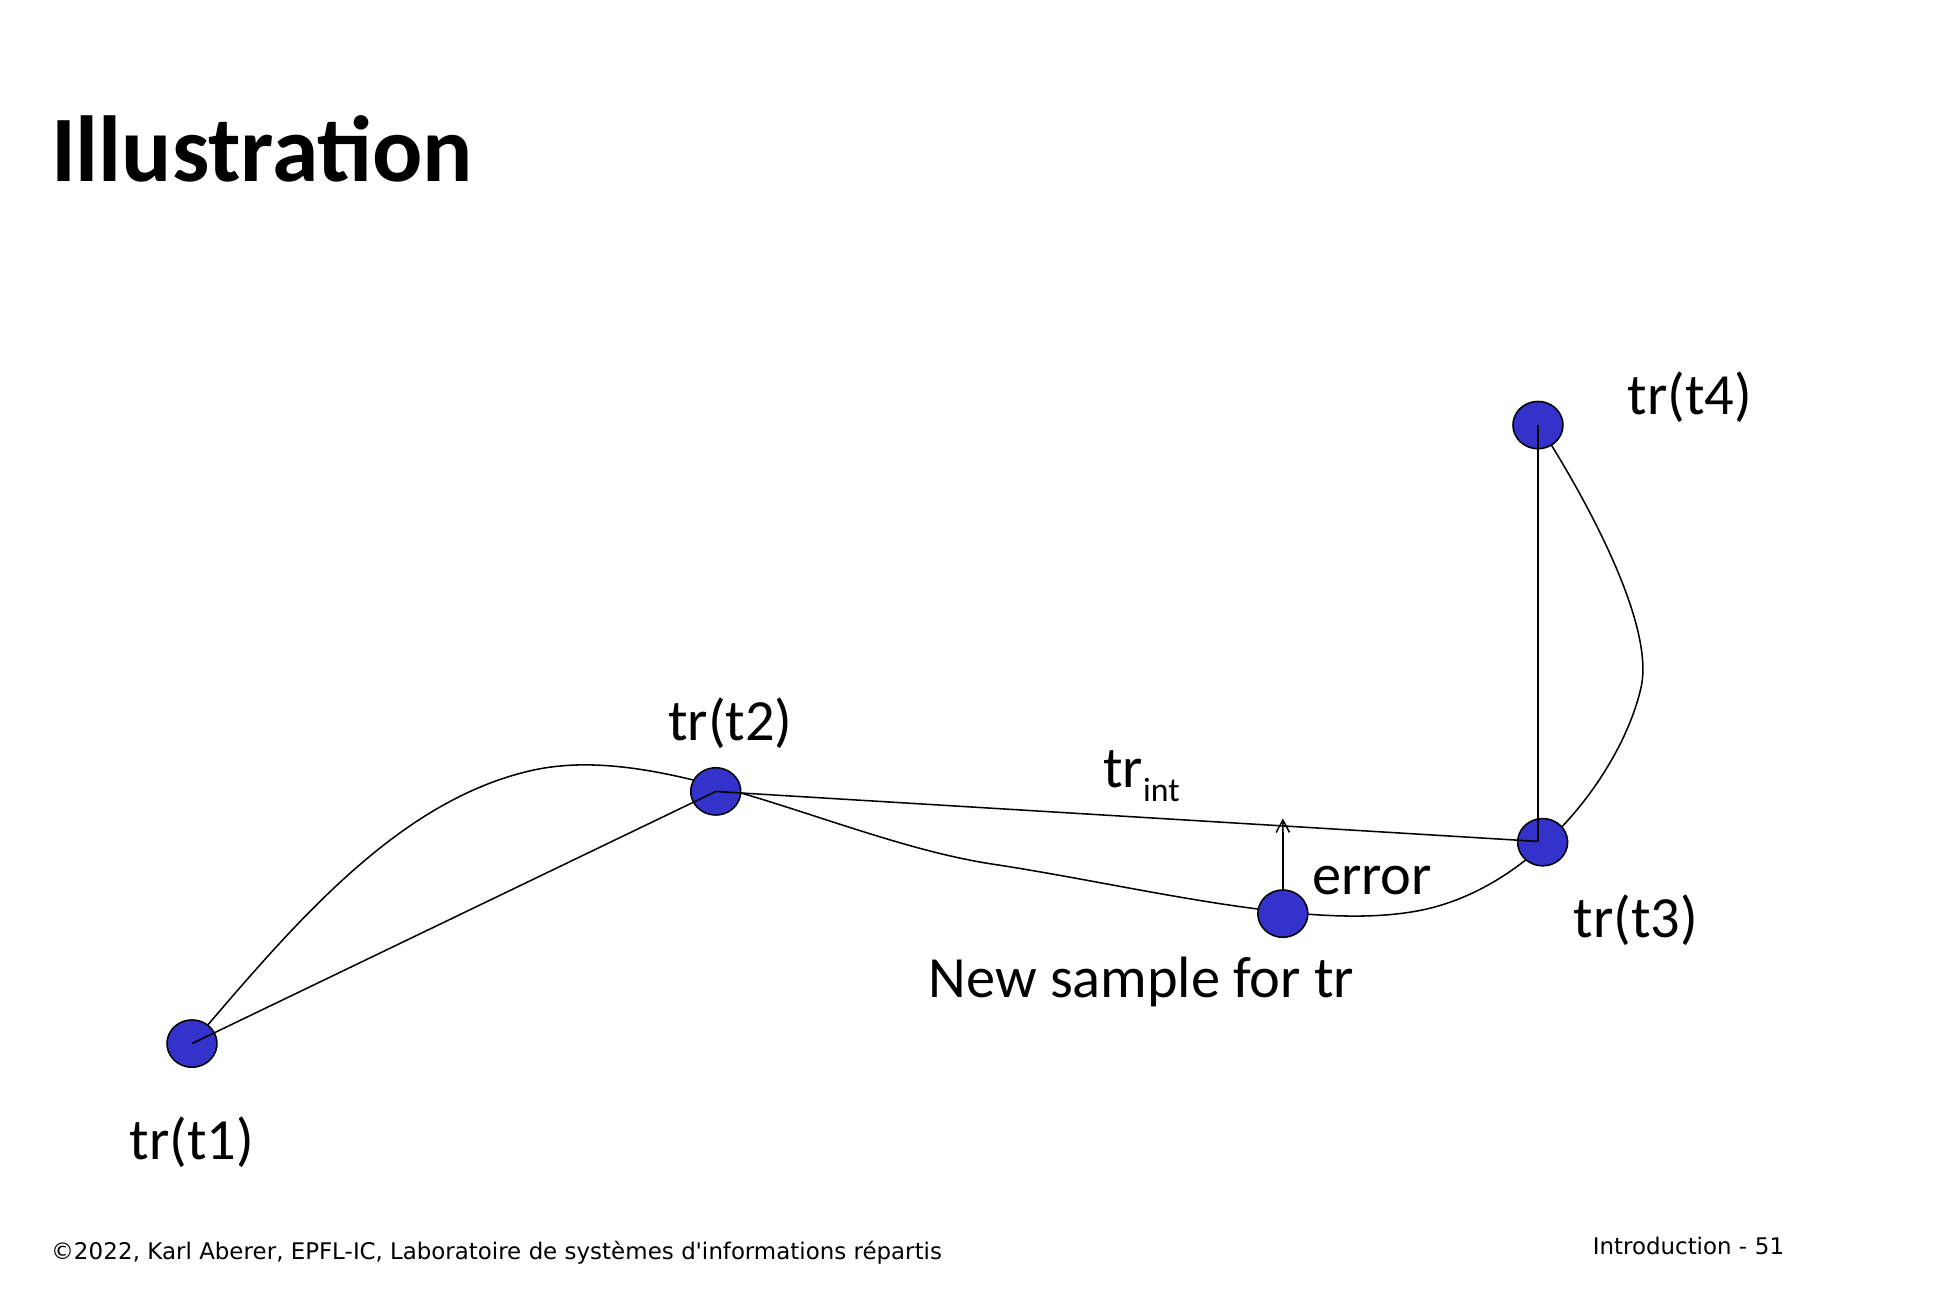

# Illustration
tr(t4)

tr(t2)
trint

error
tr(t3)

New sample for tr

tr(t1)
©2022, Karl Aberer, EPFL-IC, Laboratoire de systèmes d'informations répartis